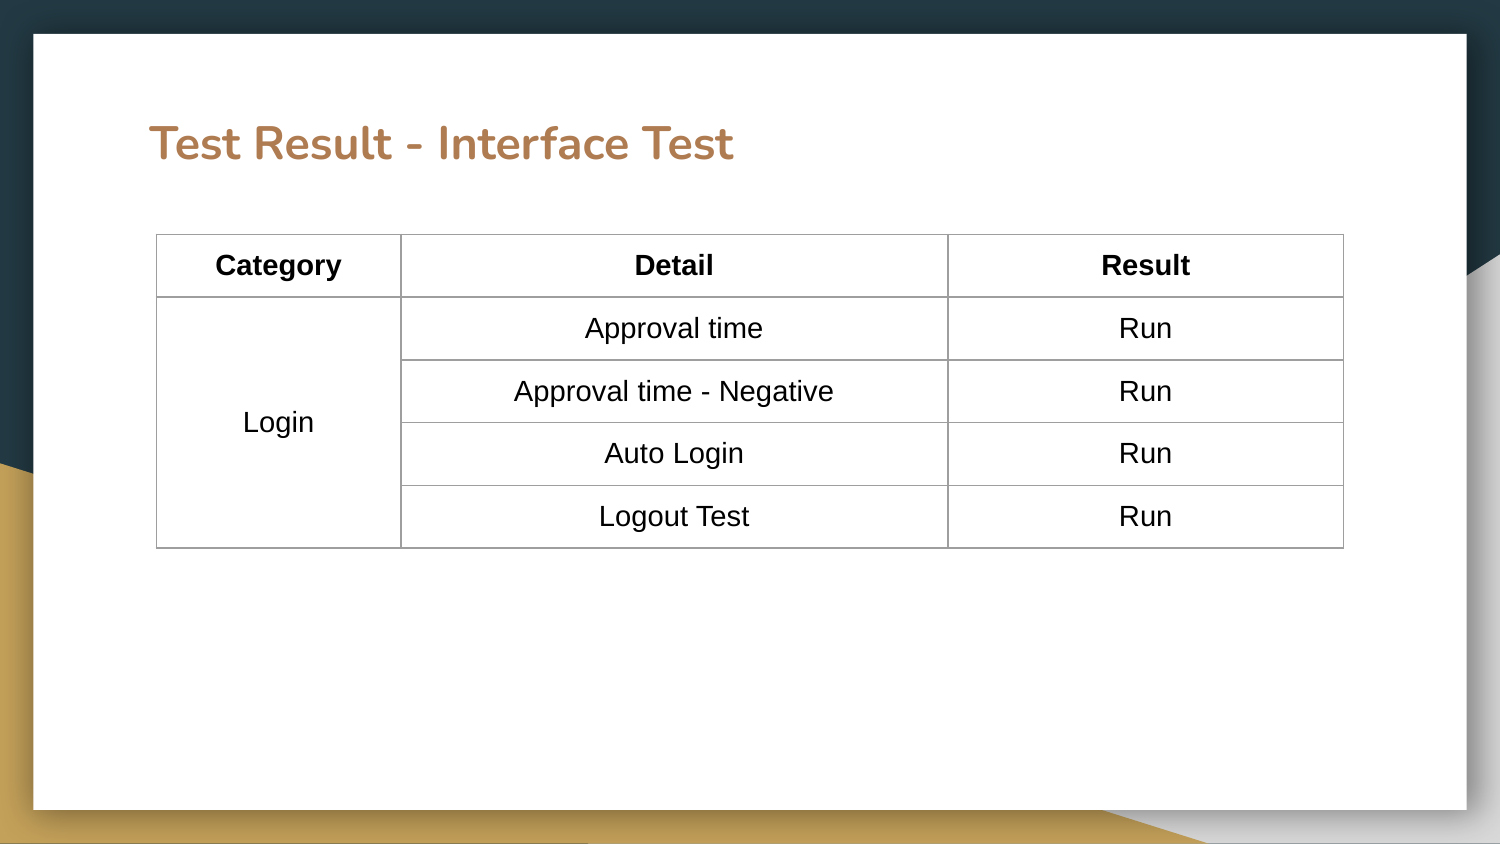

# Test Result - Interface Test
| Category | Detail | Result |
| --- | --- | --- |
| Login | Approval time | Run |
|  | Approval time - Negative | Run |
|  | Auto Login | Run |
|  | Logout Test | Run |